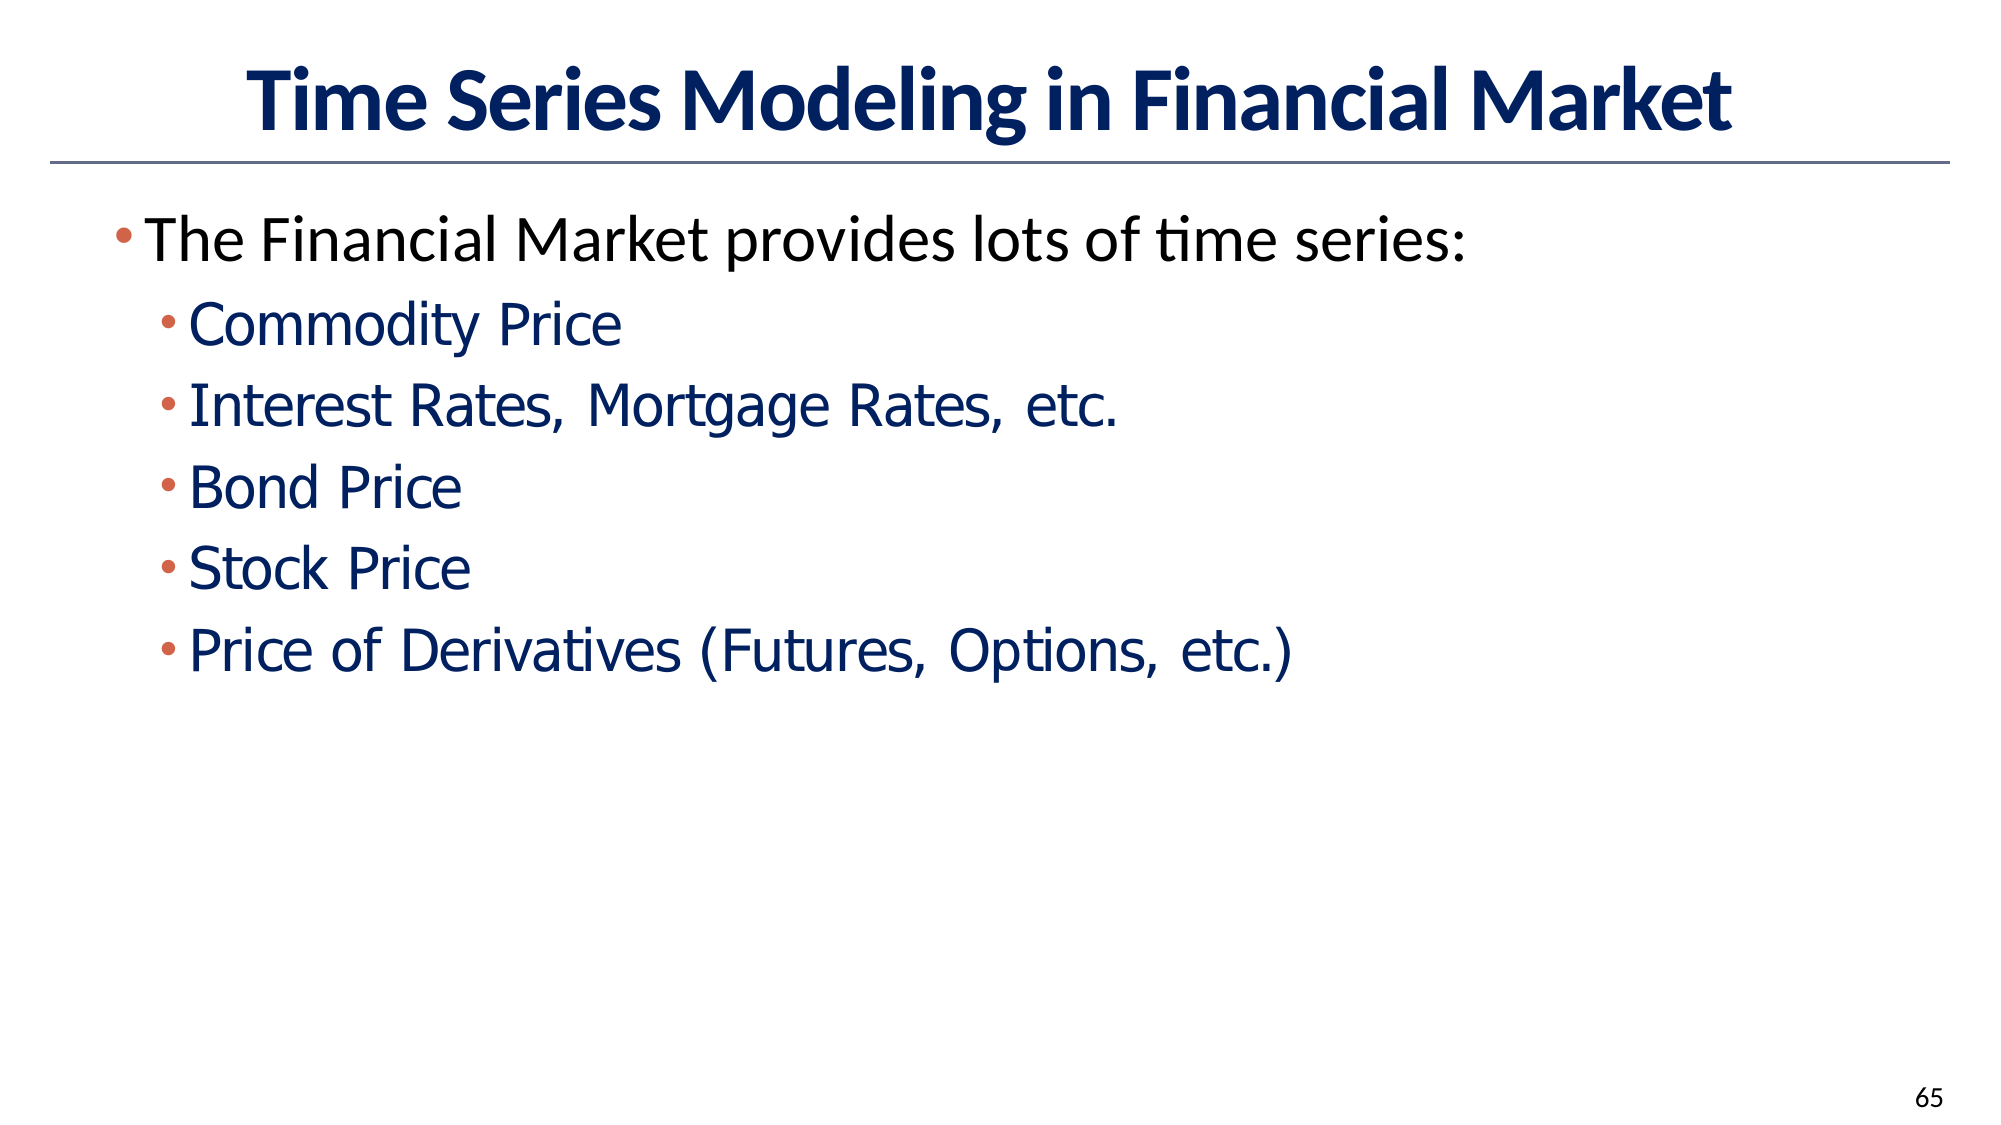

# Time Series Modeling in Financial Market
The Financial Market provides lots of time series:
Commodity Price
Interest Rates, Mortgage Rates, etc.
Bond Price
Stock Price
Price of Derivatives (Futures, Options, etc.)

65